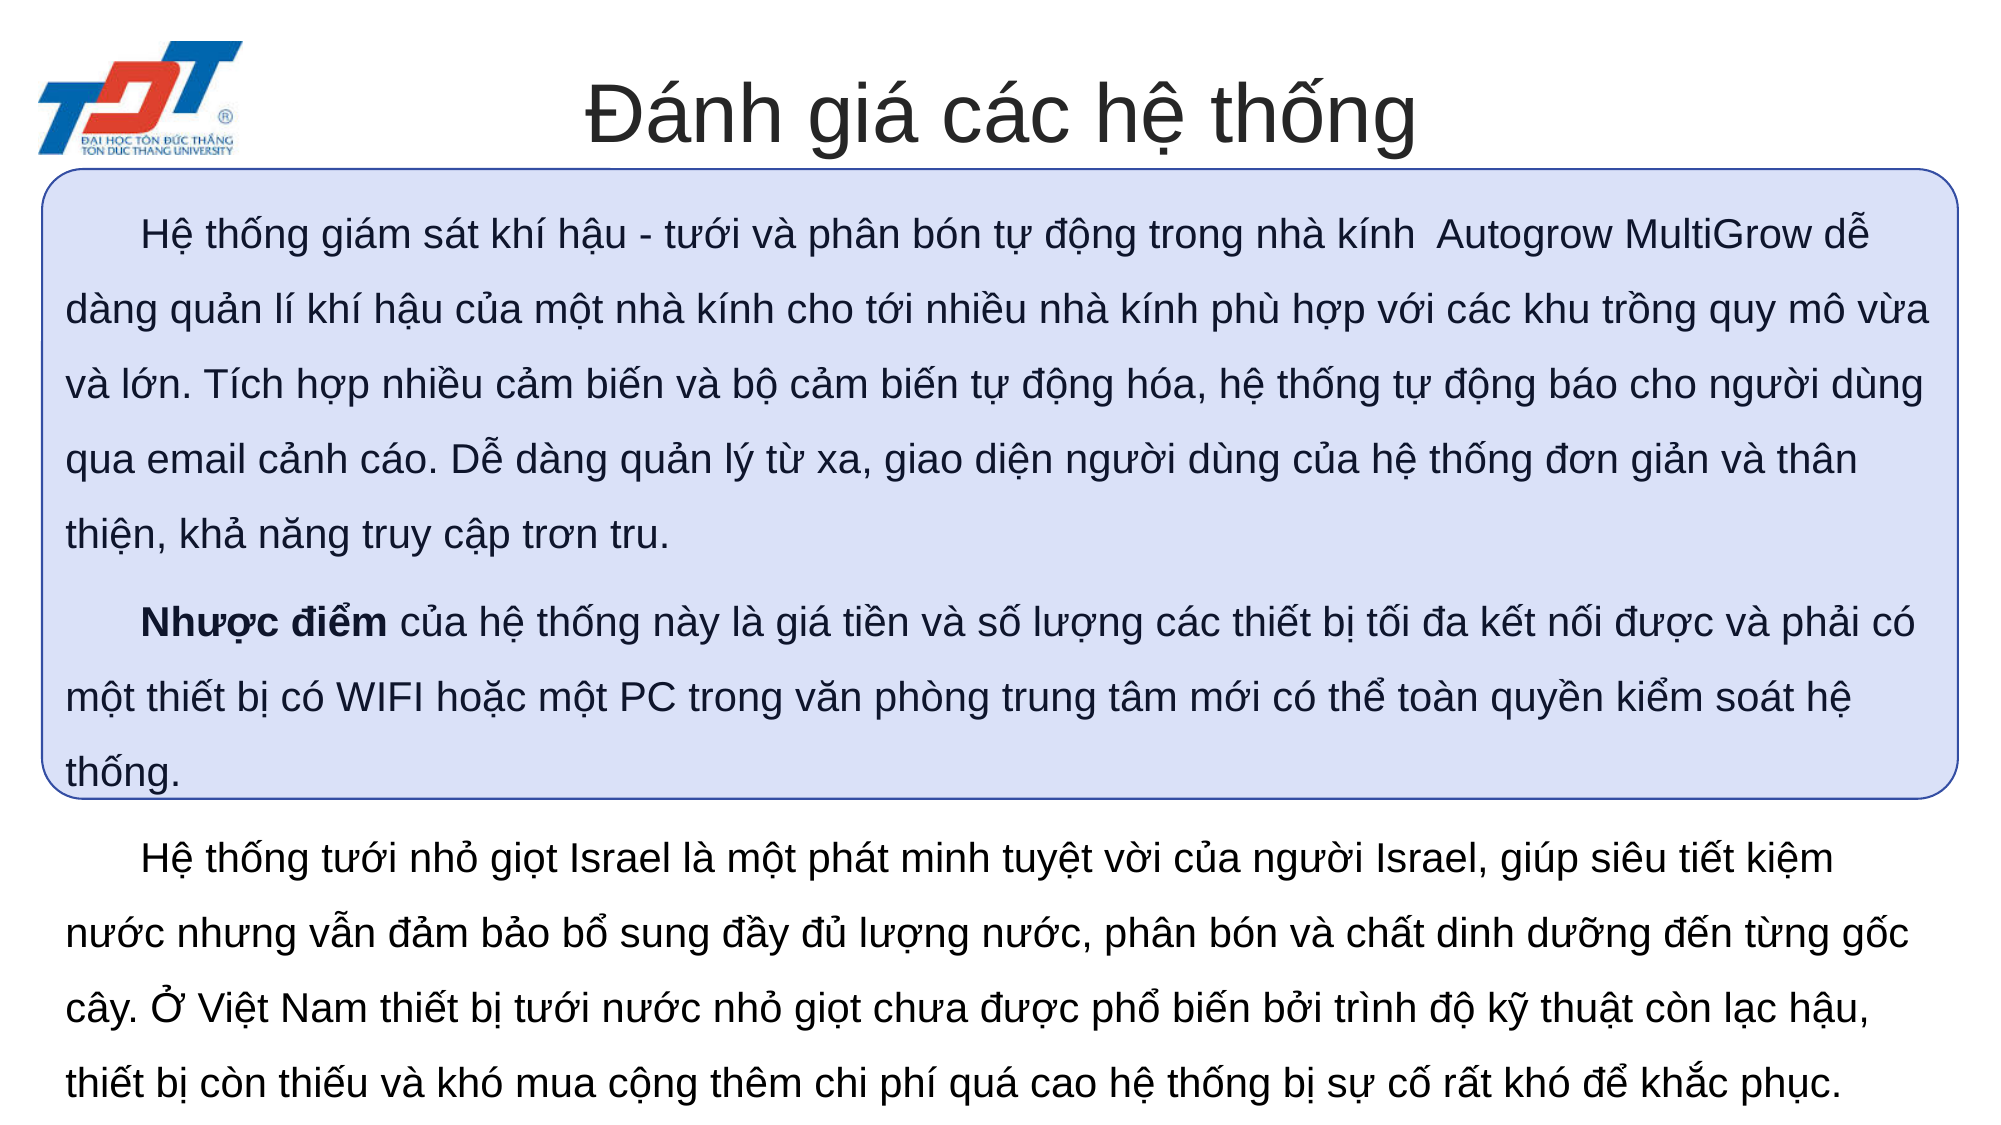

Đánh giá các hệ thống

Hệ thống giám sát khí hậu - tưới và phân bón tự động trong nhà kính  Autogrow MultiGrow dễ dàng quản lí khí hậu của một nhà kính cho tới nhiều nhà kính phù hợp với các khu trồng quy mô vừa và lớn. Tích hợp nhiều cảm biến và bộ cảm biến tự động hóa, hệ thống tự động báo cho người dùng qua email cảnh cáo. Dễ dàng quản lý từ xa, giao diện người dùng của hệ thống đơn giản và thân thiện, khả năng truy cập trơn tru.
Nhược điểm của hệ thống này là giá tiền và số lượng các thiết bị tối đa kết nối được và phải có một thiết bị có WIFI hoặc một PC trong văn phòng trung tâm mới có thể toàn quyền kiểm soát hệ thống.
Hệ thống tưới nhỏ giọt Israel là một phát minh tuyệt vời của người Israel, giúp siêu tiết kiệm nước nhưng vẫn đảm bảo bổ sung đầy đủ lượng nước, phân bón và chất dinh dưỡng đến từng gốc cây. Ở Việt Nam thiết bị tưới nước nhỏ giọt chưa được phổ biến bởi trình độ kỹ thuật còn lạc hậu, thiết bị còn thiếu và khó mua cộng thêm chi phí quá cao hệ thống bị sự cố rất khó để khắc phục.